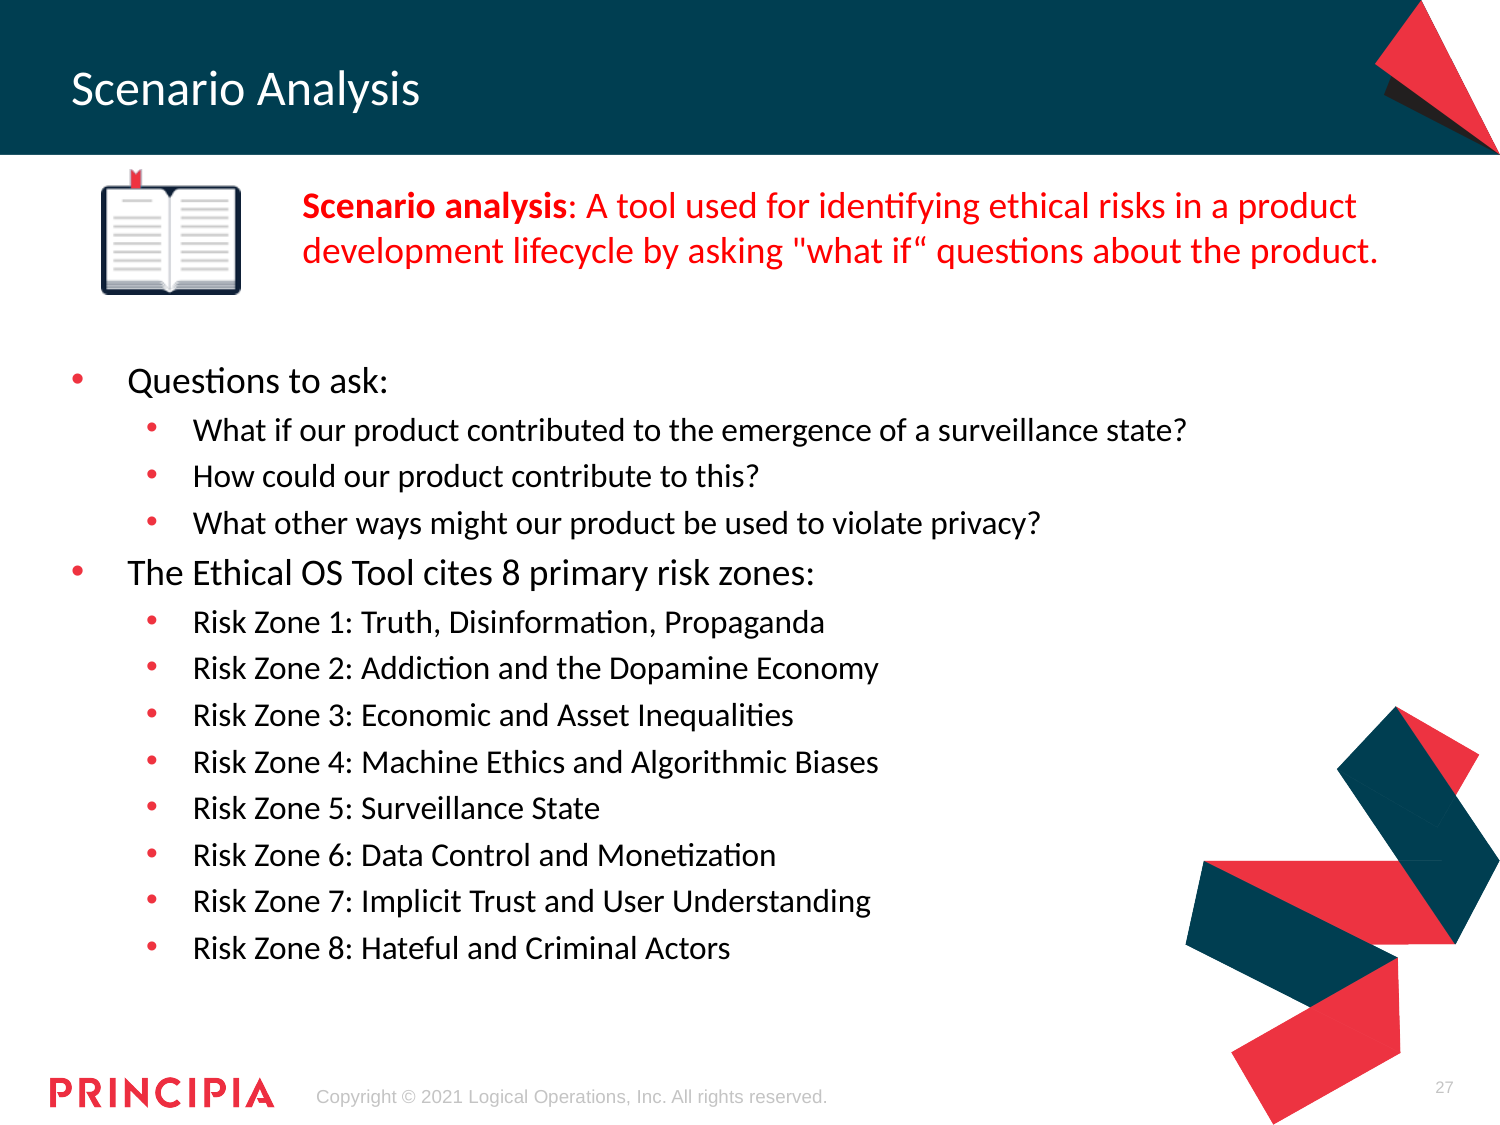

# Scenario Analysis
Scenario analysis: A tool used for identifying ethical risks in a product development lifecycle by asking "what if“ questions about the product.

Questions to ask:
What if our product contributed to the emergence of a surveillance state?
How could our product contribute to this?
What other ways might our product be used to violate privacy?
The Ethical OS Tool cites 8 primary risk zones:
Risk Zone 1: Truth, Disinformation, Propaganda
Risk Zone 2: Addiction and the Dopamine Economy
Risk Zone 3: Economic and Asset Inequalities
Risk Zone 4: Machine Ethics and Algorithmic Biases
Risk Zone 5: Surveillance State
Risk Zone 6: Data Control and Monetization
Risk Zone 7: Implicit Trust and User Understanding
Risk Zone 8: Hateful and Criminal Actors
27